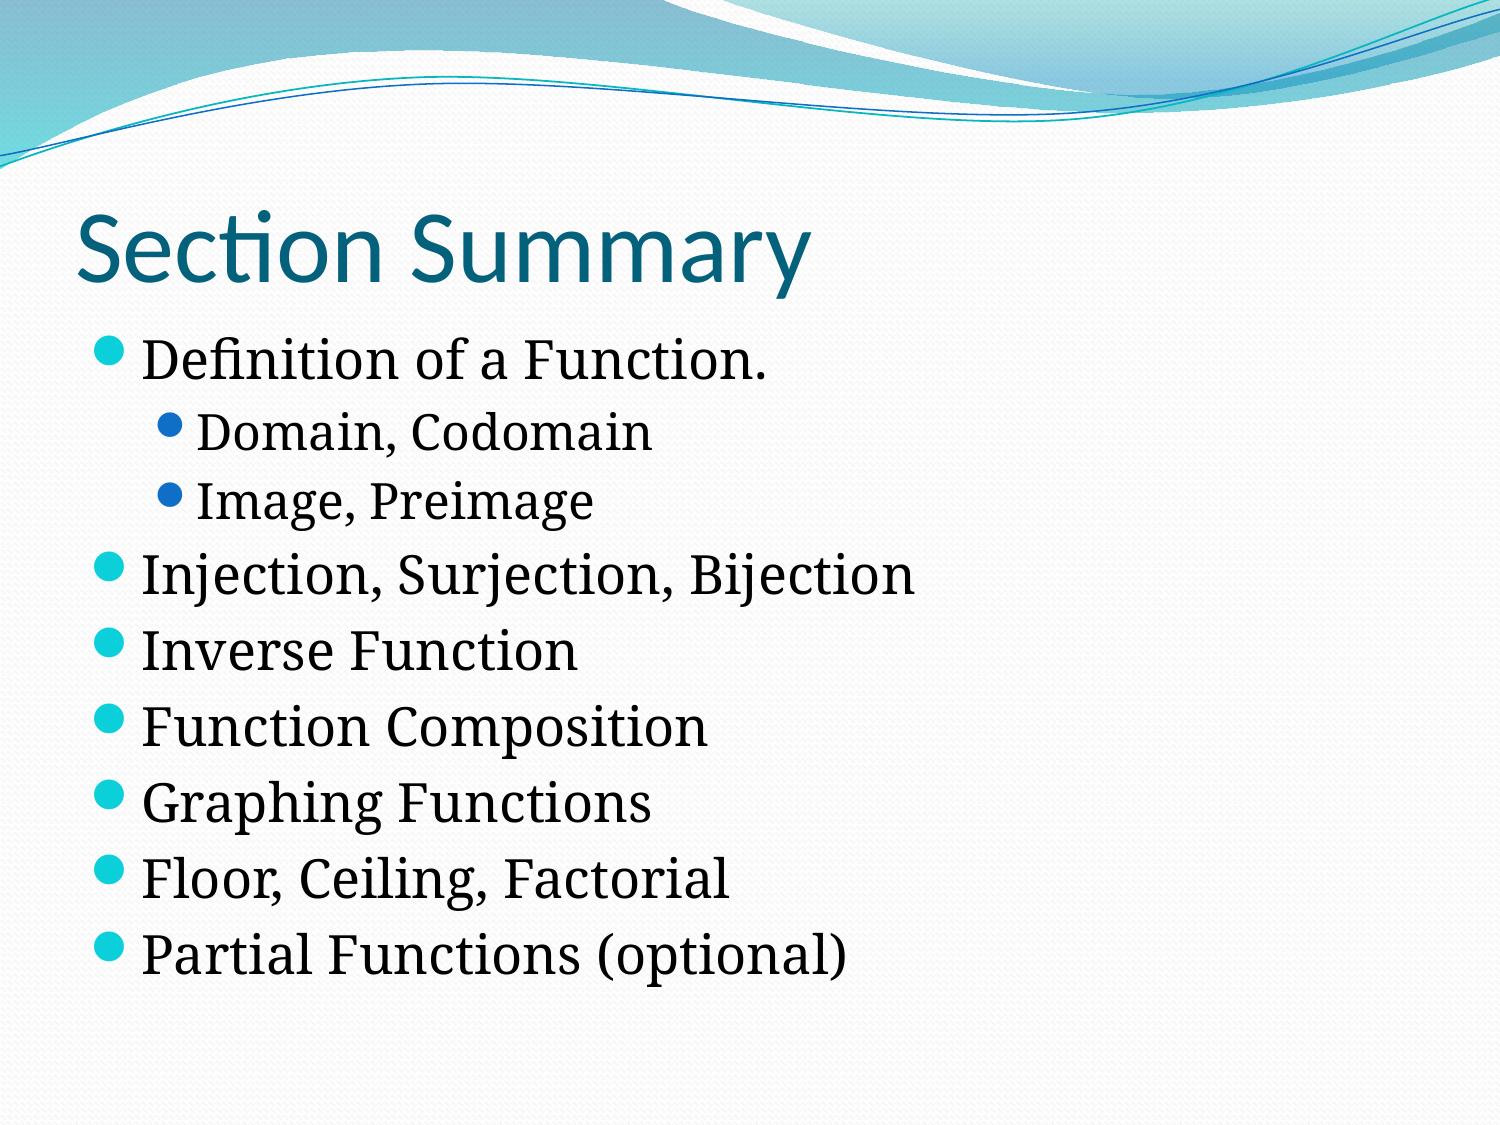

# Section Summary
Definition of a Function.
Domain, Codomain
Image, Preimage
Injection, Surjection, Bijection
Inverse Function
Function Composition
Graphing Functions
Floor, Ceiling, Factorial
Partial Functions (optional)